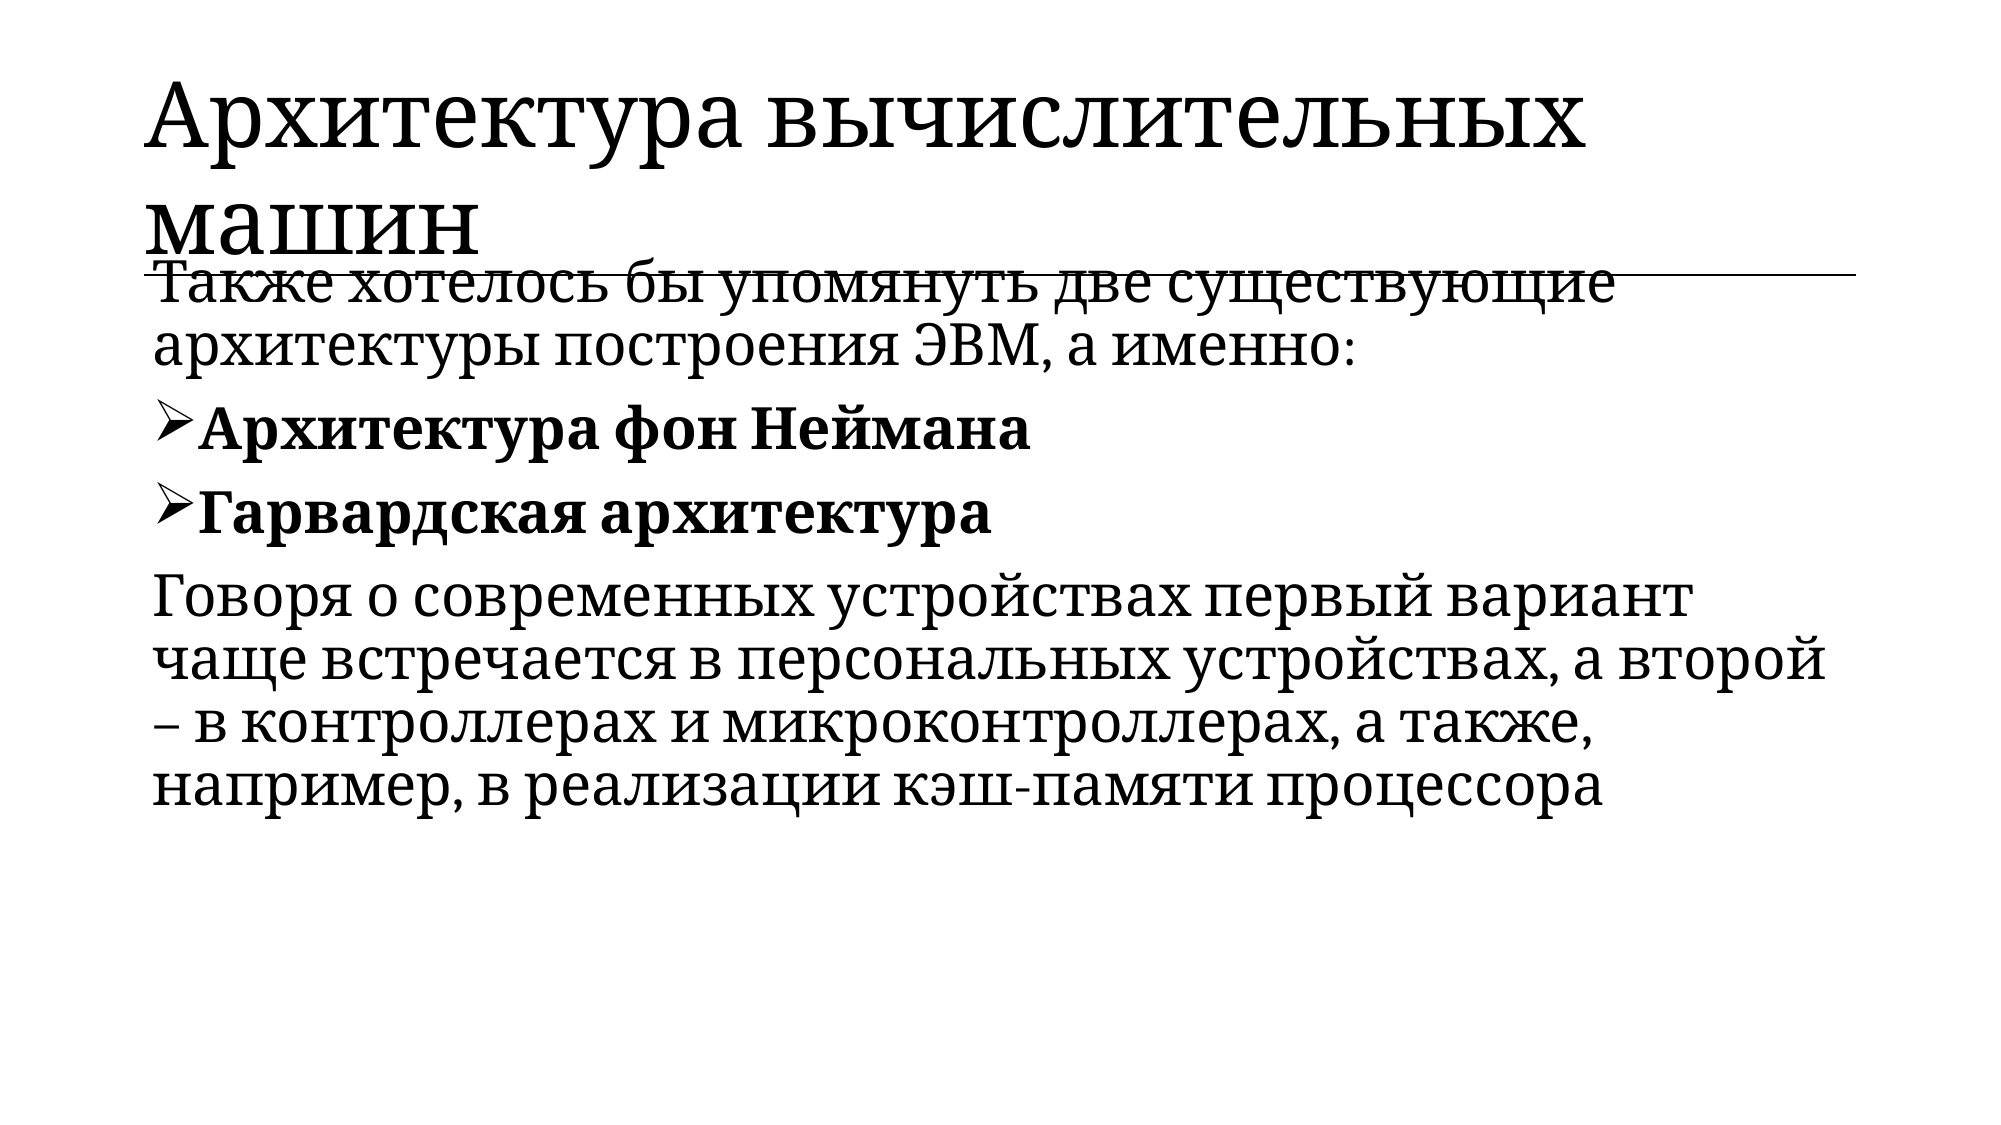

| Архитектура вычислительных машин |
| --- |
Также хотелось бы упомянуть две существующие архитектуры построения ЭВМ, а именно:
Архитектура фон Неймана
Гарвардская архитектура
Говоря о современных устройствах первый вариант чаще встречается в персональных устройствах, а второй – в контроллерах и микроконтроллерах, а также, например, в реализации кэш-памяти процессора